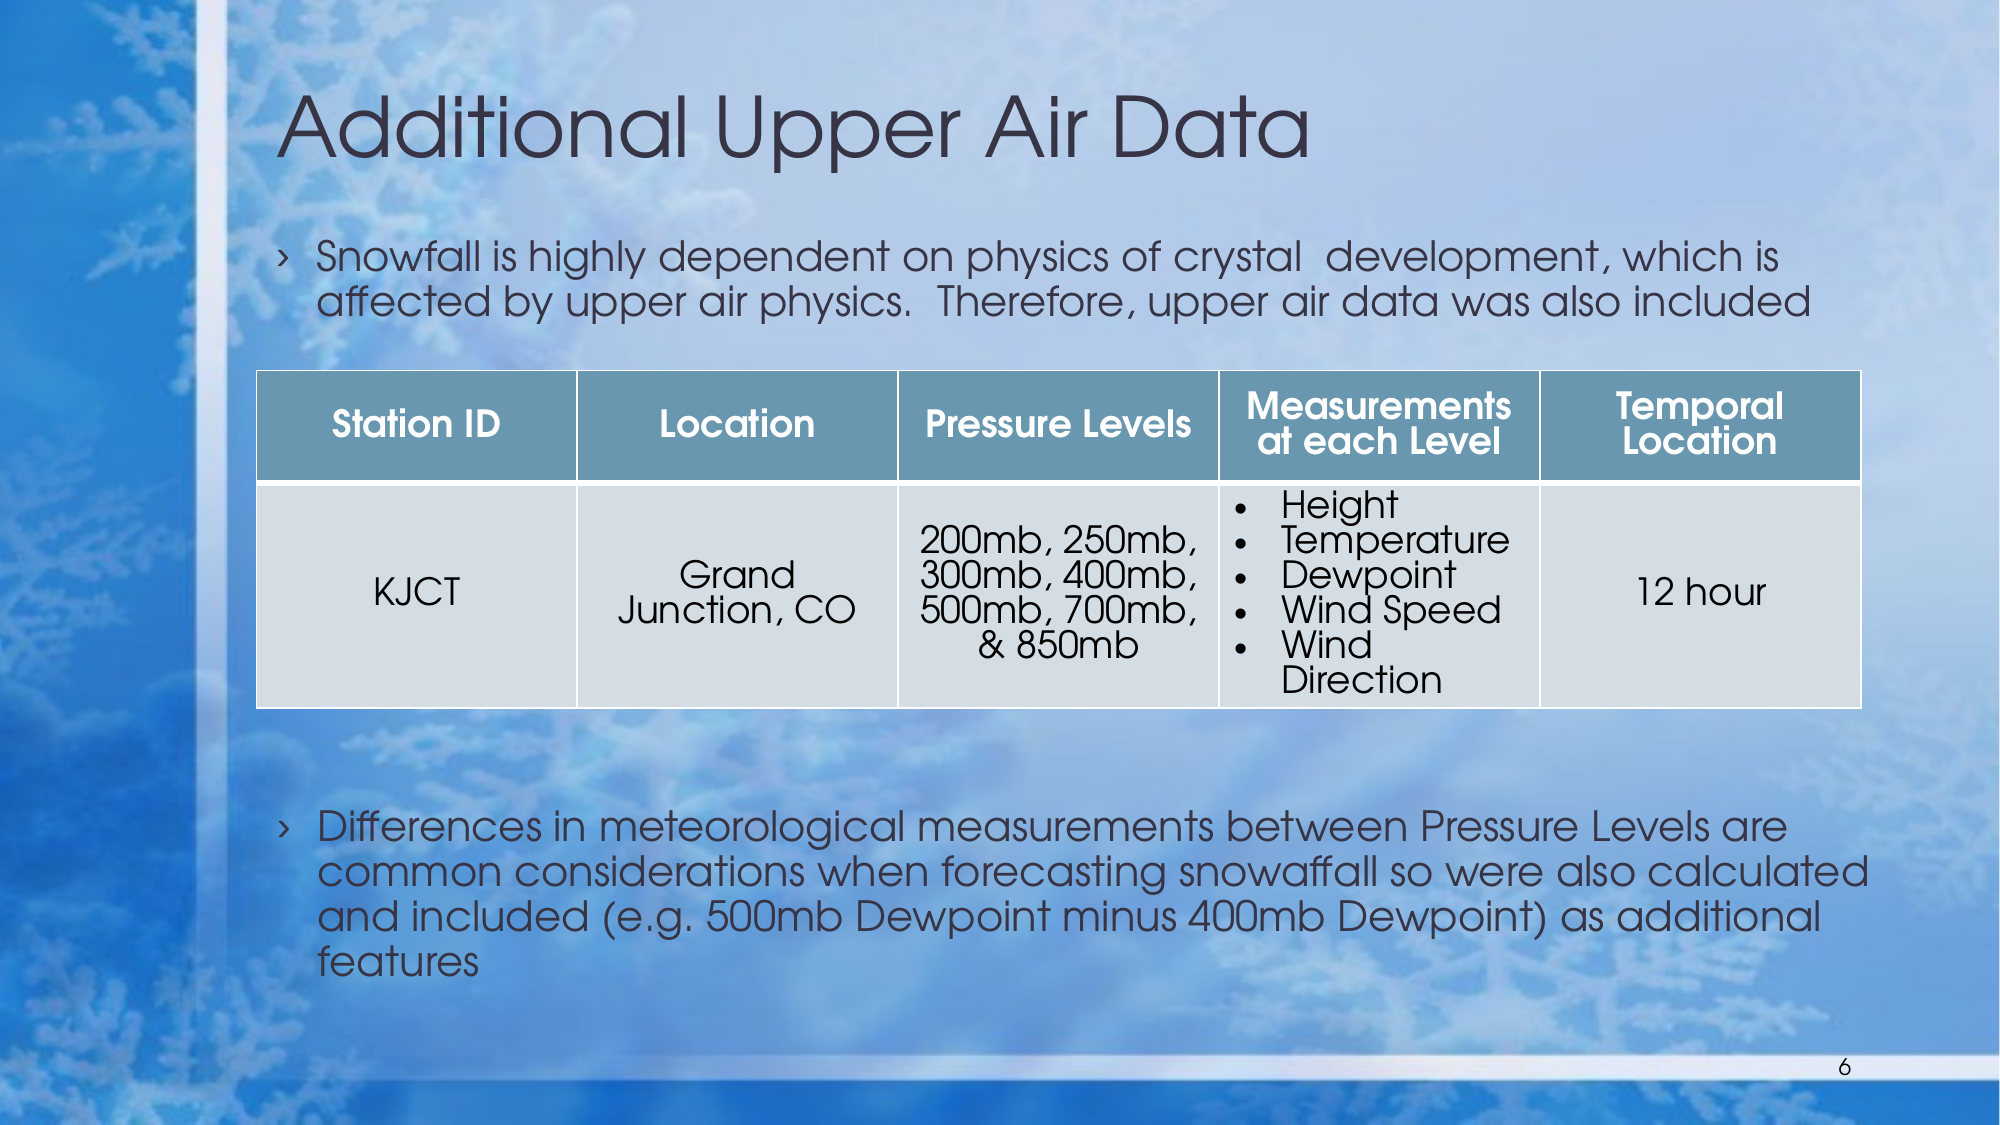

# Additional Upper Air Data
Snowfall is highly dependent on physics of crystal  development, which is affected by upper air physics.  Therefore, upper air data was also included
| Station ID | Location | Pressure Levels | Measurements at each Level | Temporal Location |
| --- | --- | --- | --- | --- |
| KJCT | Grand Junction, CO | 200mb, 250mb, 300mb, 400mb, 500mb, 700mb, & 850mb | Height Temperature Dewpoint Wind Speed Wind Direction | 12 hour |
Differences in meteorological measurements between Pressure Levels are common considerations when forecasting snowaffall so were also calculated and included (e.g. 500mb Dewpoint minus 400mb Dewpoint) as additional features
6